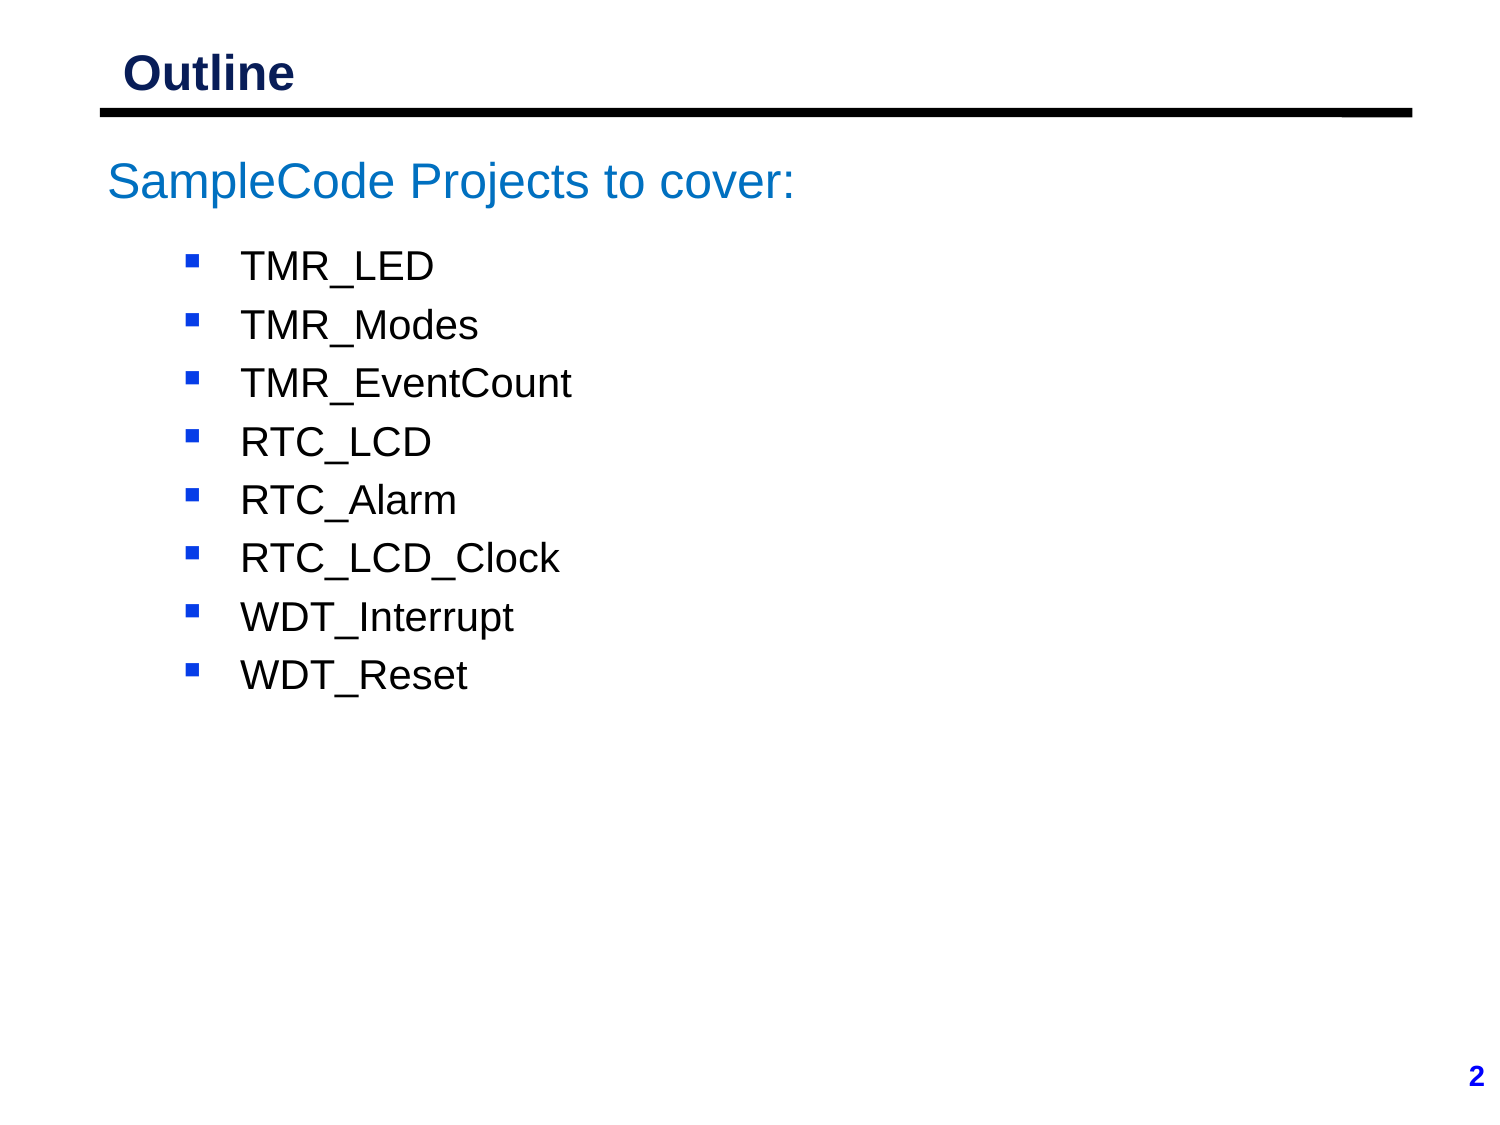

# Outline
SampleCode Projects to cover:
TMR_LED
TMR_Modes
TMR_EventCount
RTC_LCD
RTC_Alarm
RTC_LCD_Clock
WDT_Interrupt
WDT_Reset

2